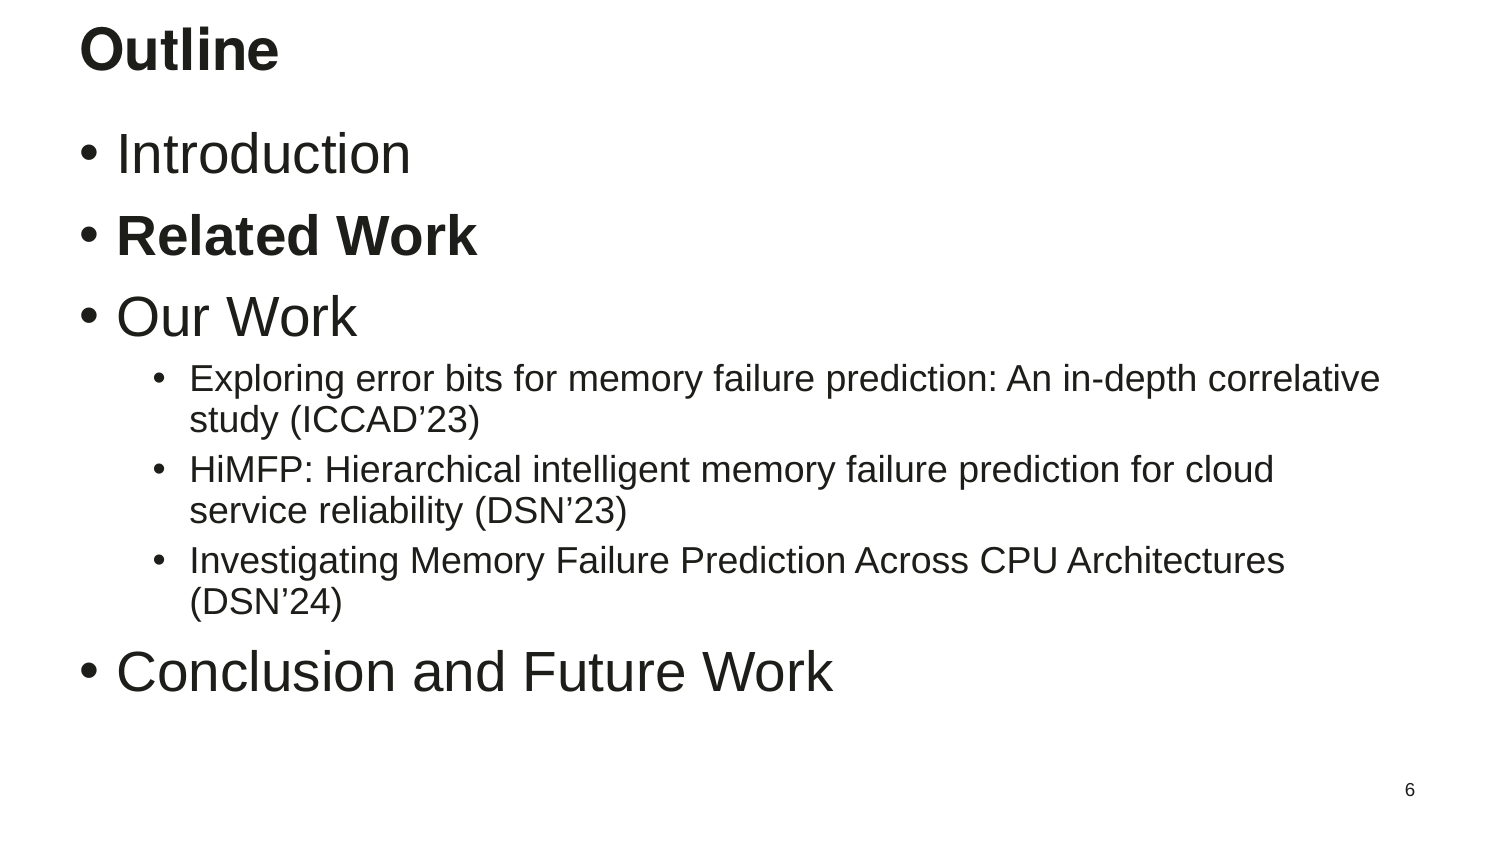

# Outline
Introduction
Related Work
Our Work
Exploring error bits for memory failure prediction: An in-depth correlative study (ICCAD’23)
HiMFP: Hierarchical intelligent memory failure prediction for cloud service reliability (DSN’23)
Investigating Memory Failure Prediction Across CPU Architectures (DSN’24)
Conclusion and Future Work